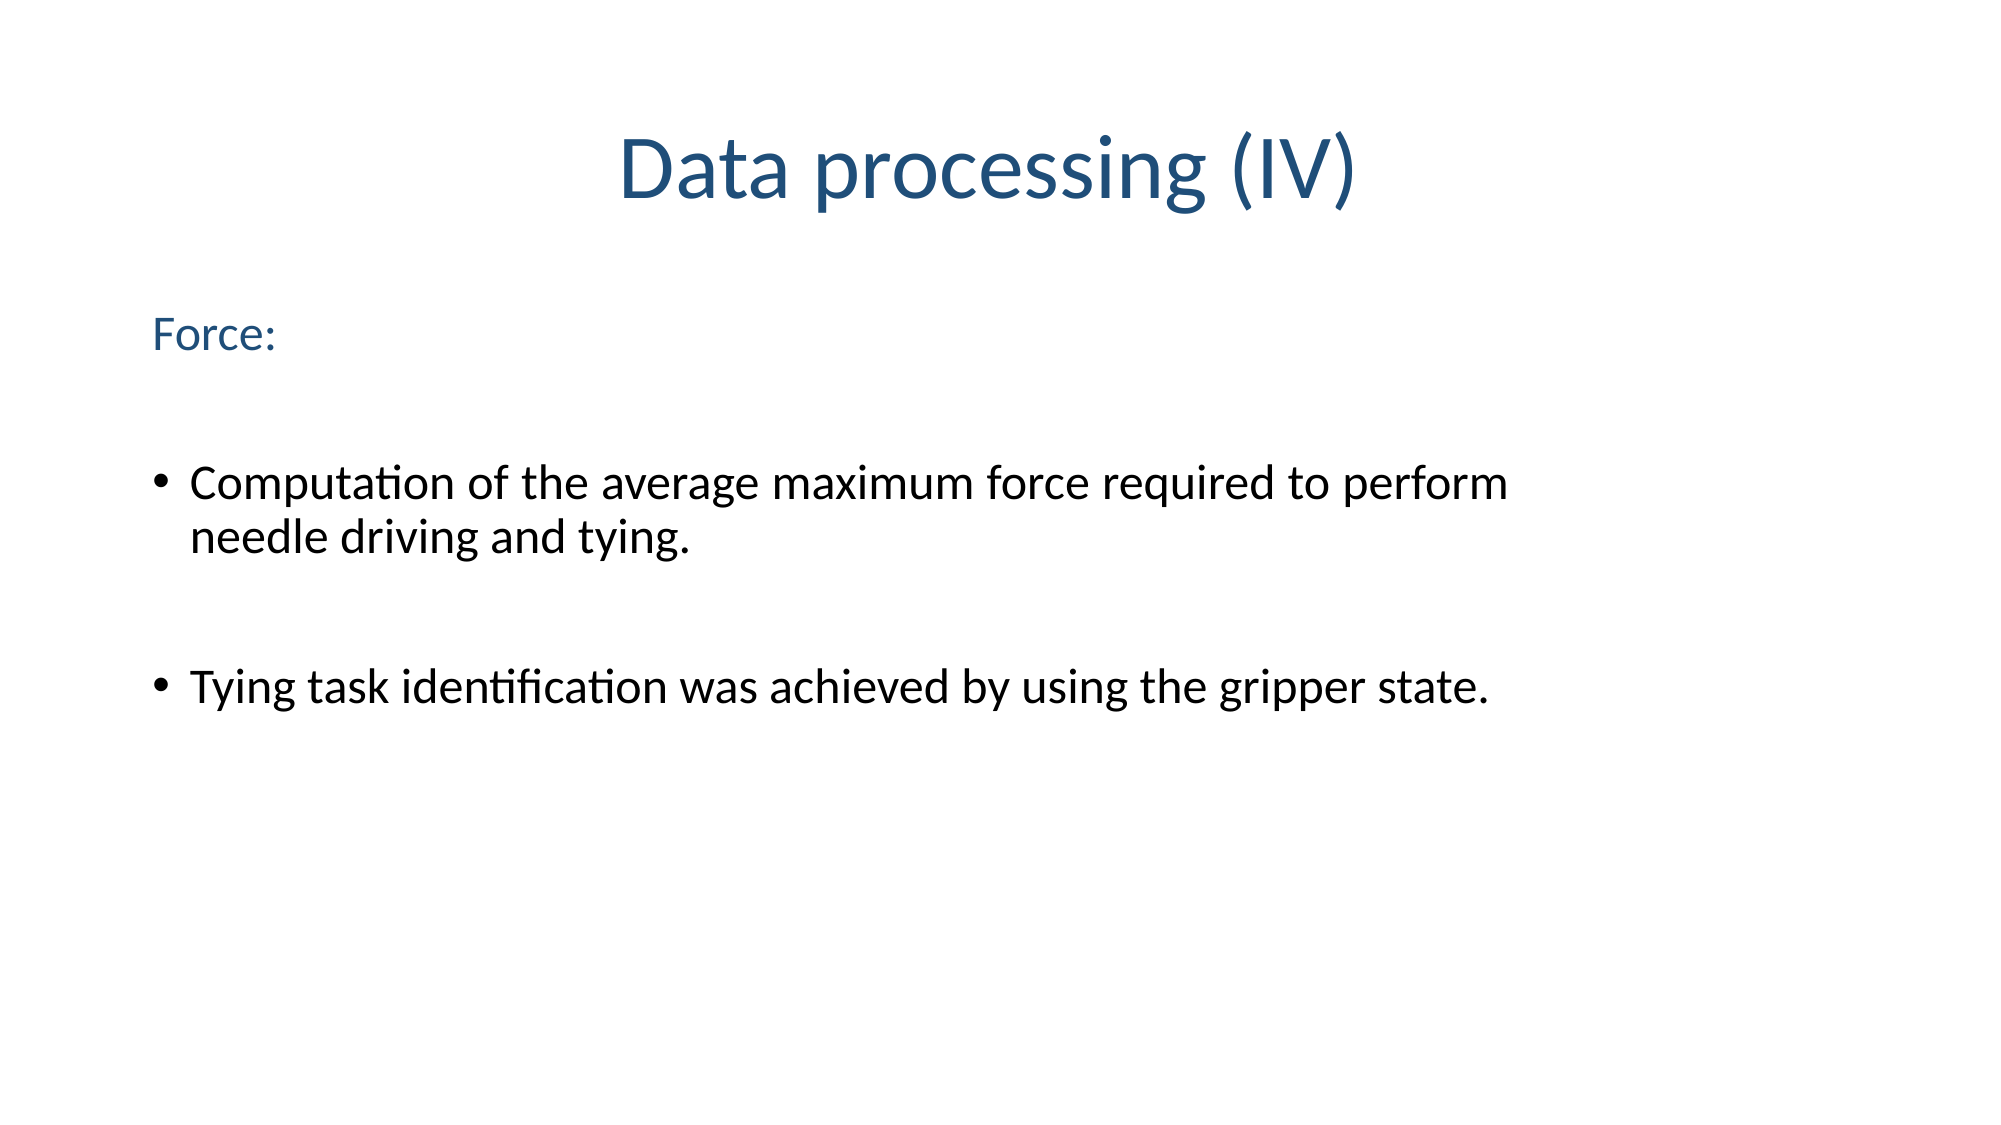

# Data processing (IV)
Force:

Computation of the average maximum force required to perform needle driving and tying.

Tying task identification was achieved by using the gripper state.